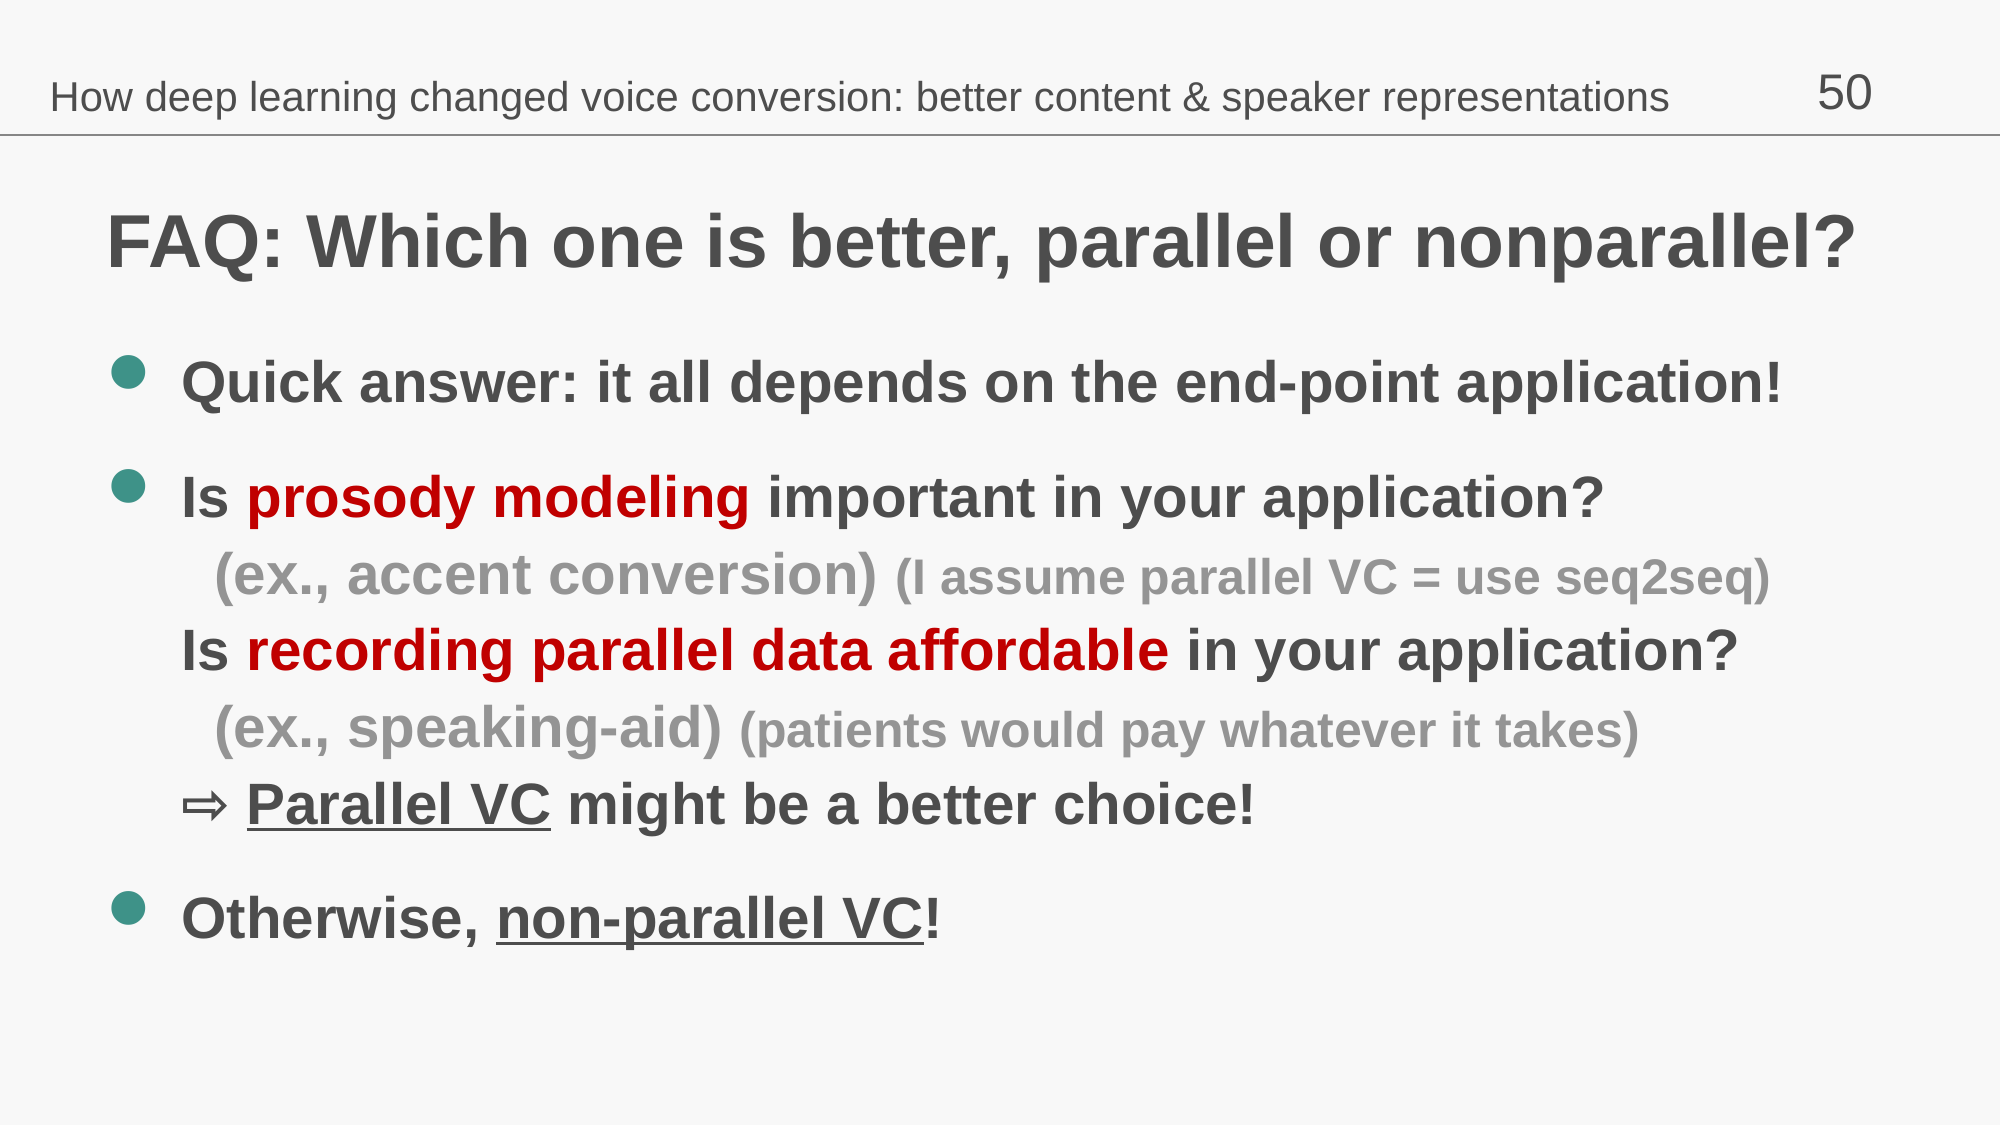

How deep learning changed voice conversion: better content & speaker representations
# FAQ: Which one is better, parallel or nonparallel?
Quick answer: it all depends on the end-point application!
Is prosody modeling important in your application?
  (ex., accent conversion) (I assume parallel VC = use seq2seq)
Is recording parallel data affordable in your application?
  (ex., speaking-aid) (patients would pay whatever it takes)
⇨ Parallel VC might be a better choice!
Otherwise, non-parallel VC!